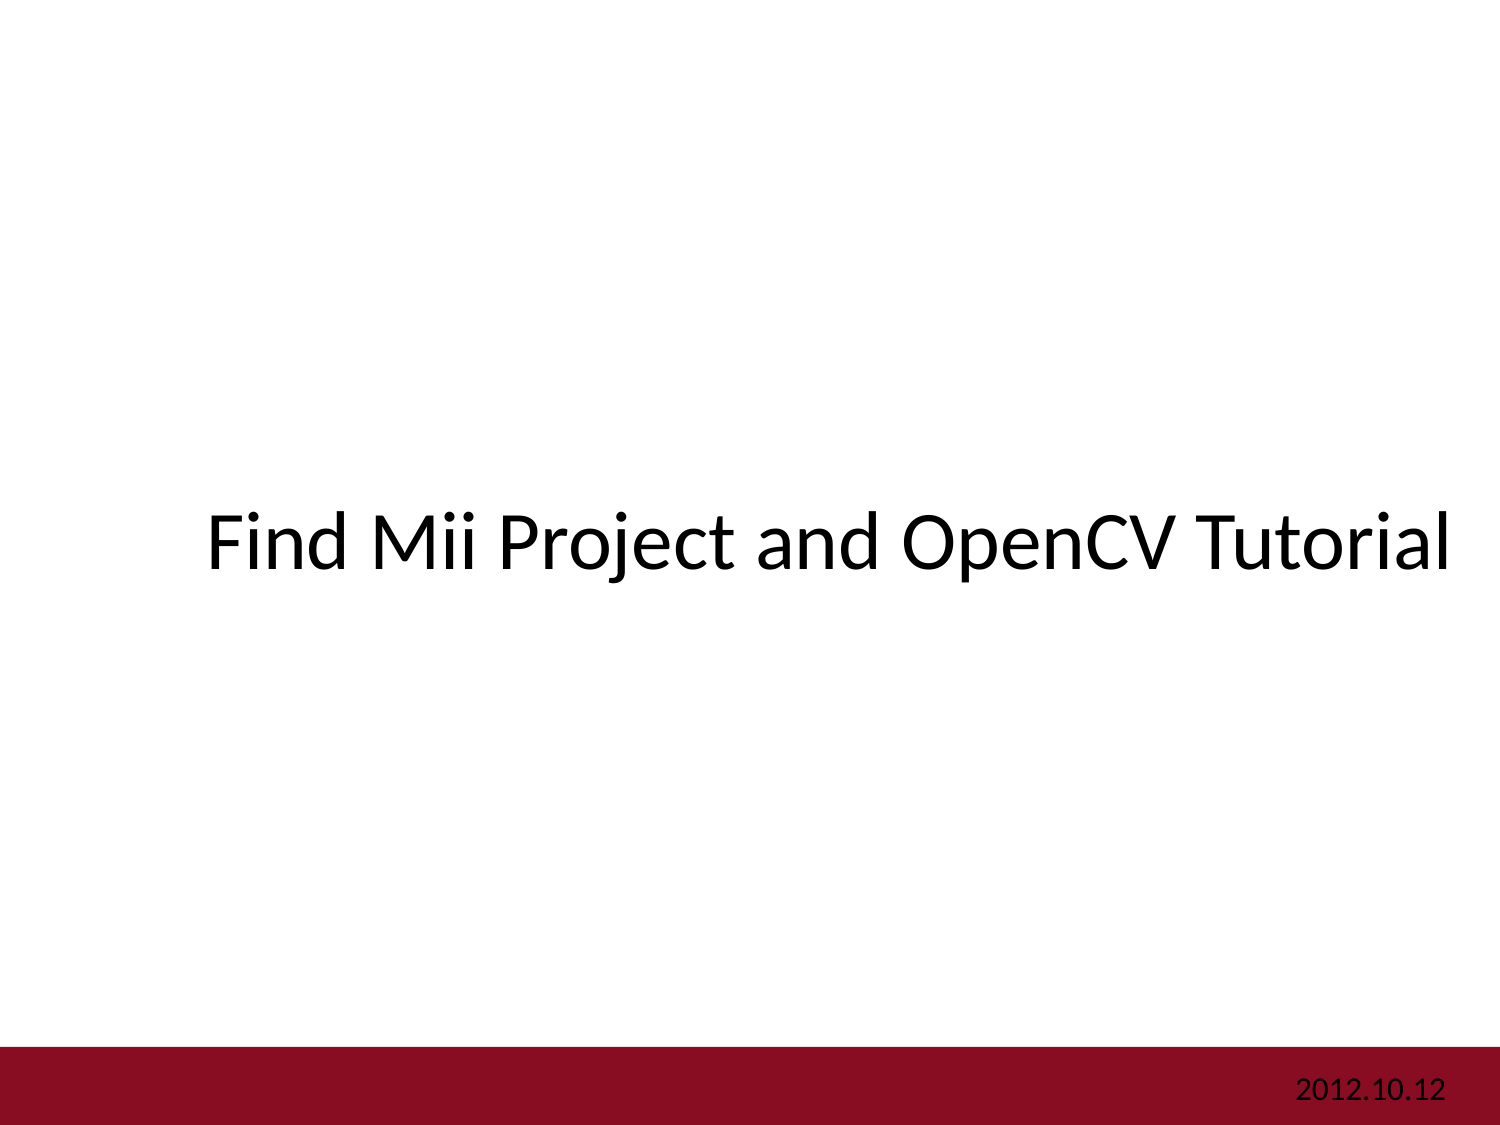

# Find Mii Project and OpenCV Tutorial

2012.10.12